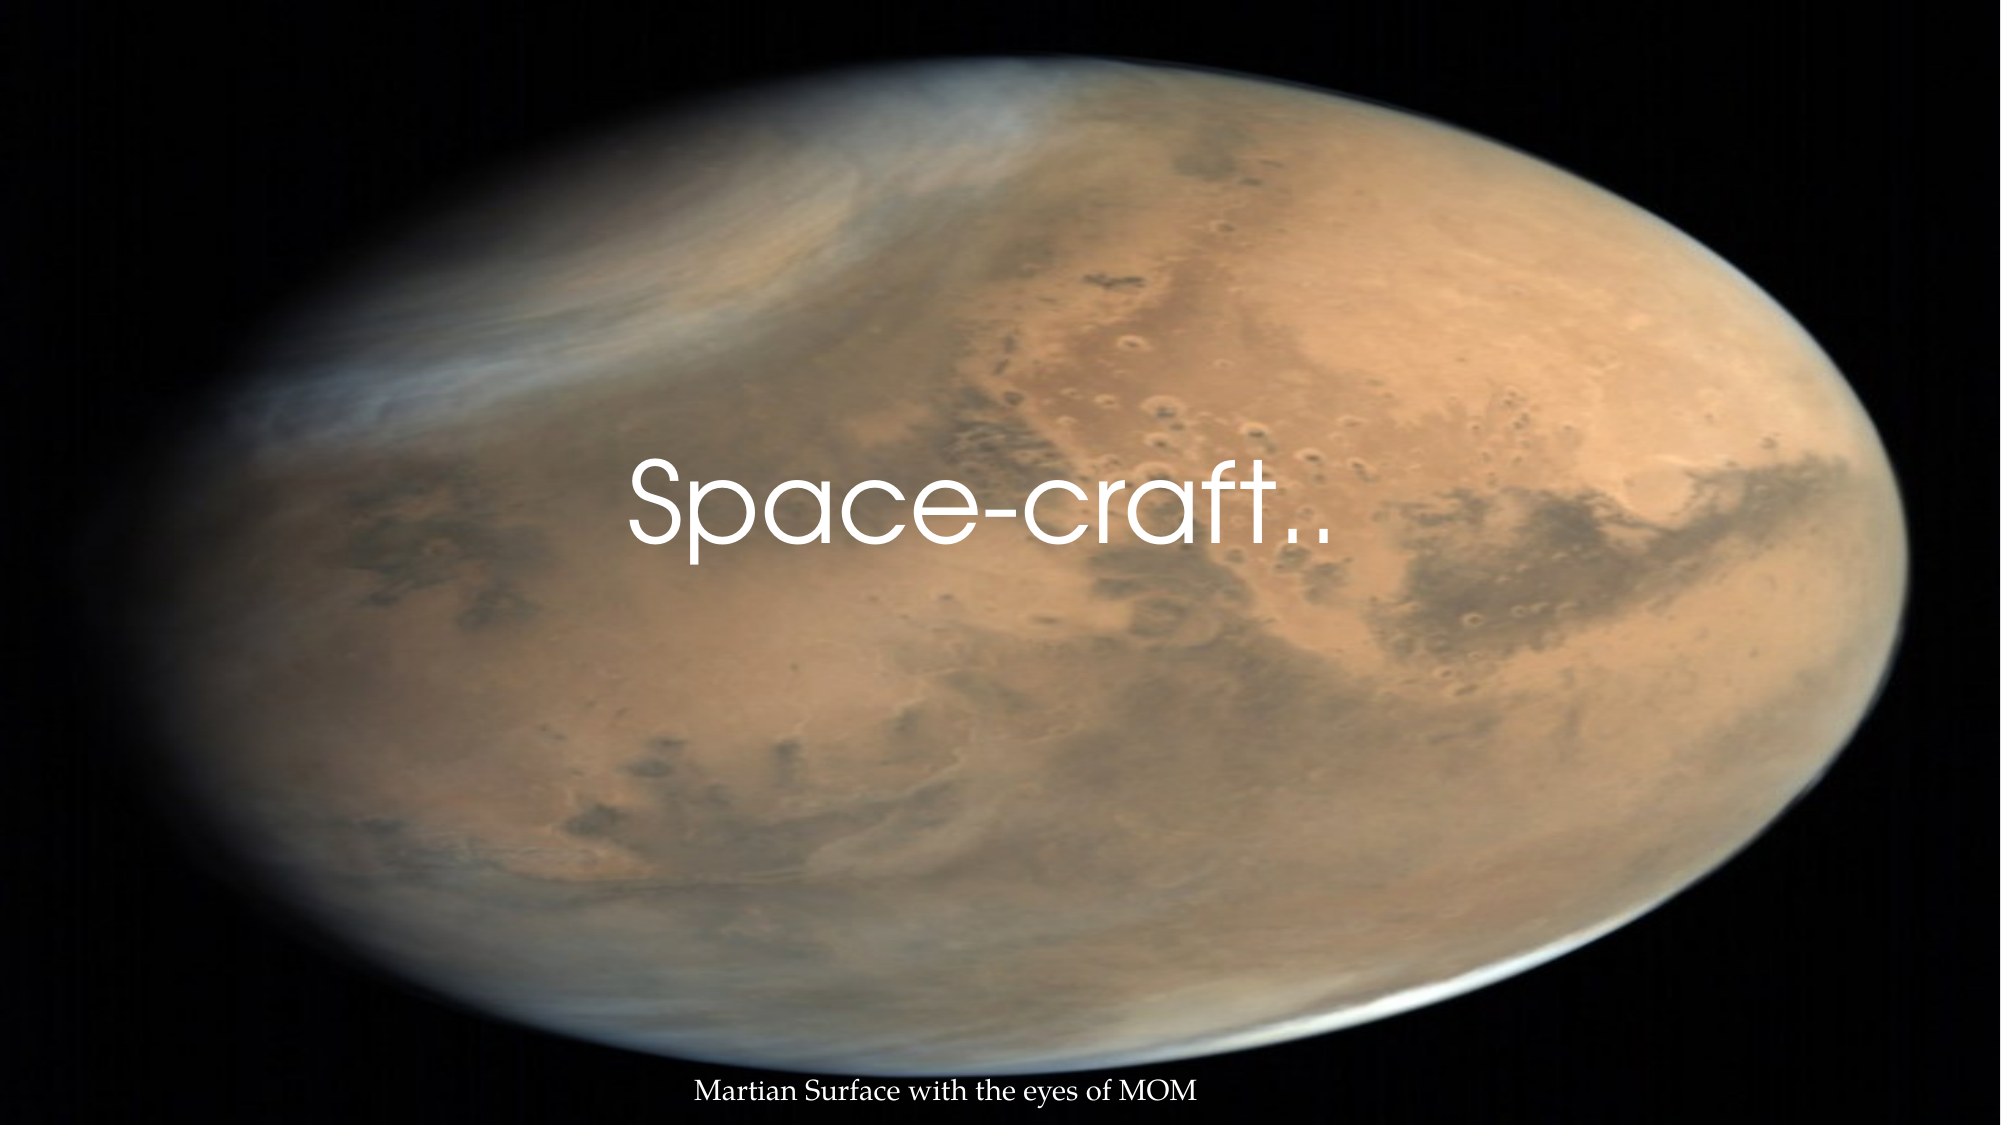

# Space-craft..
Martian Surface with the eyes of MOM